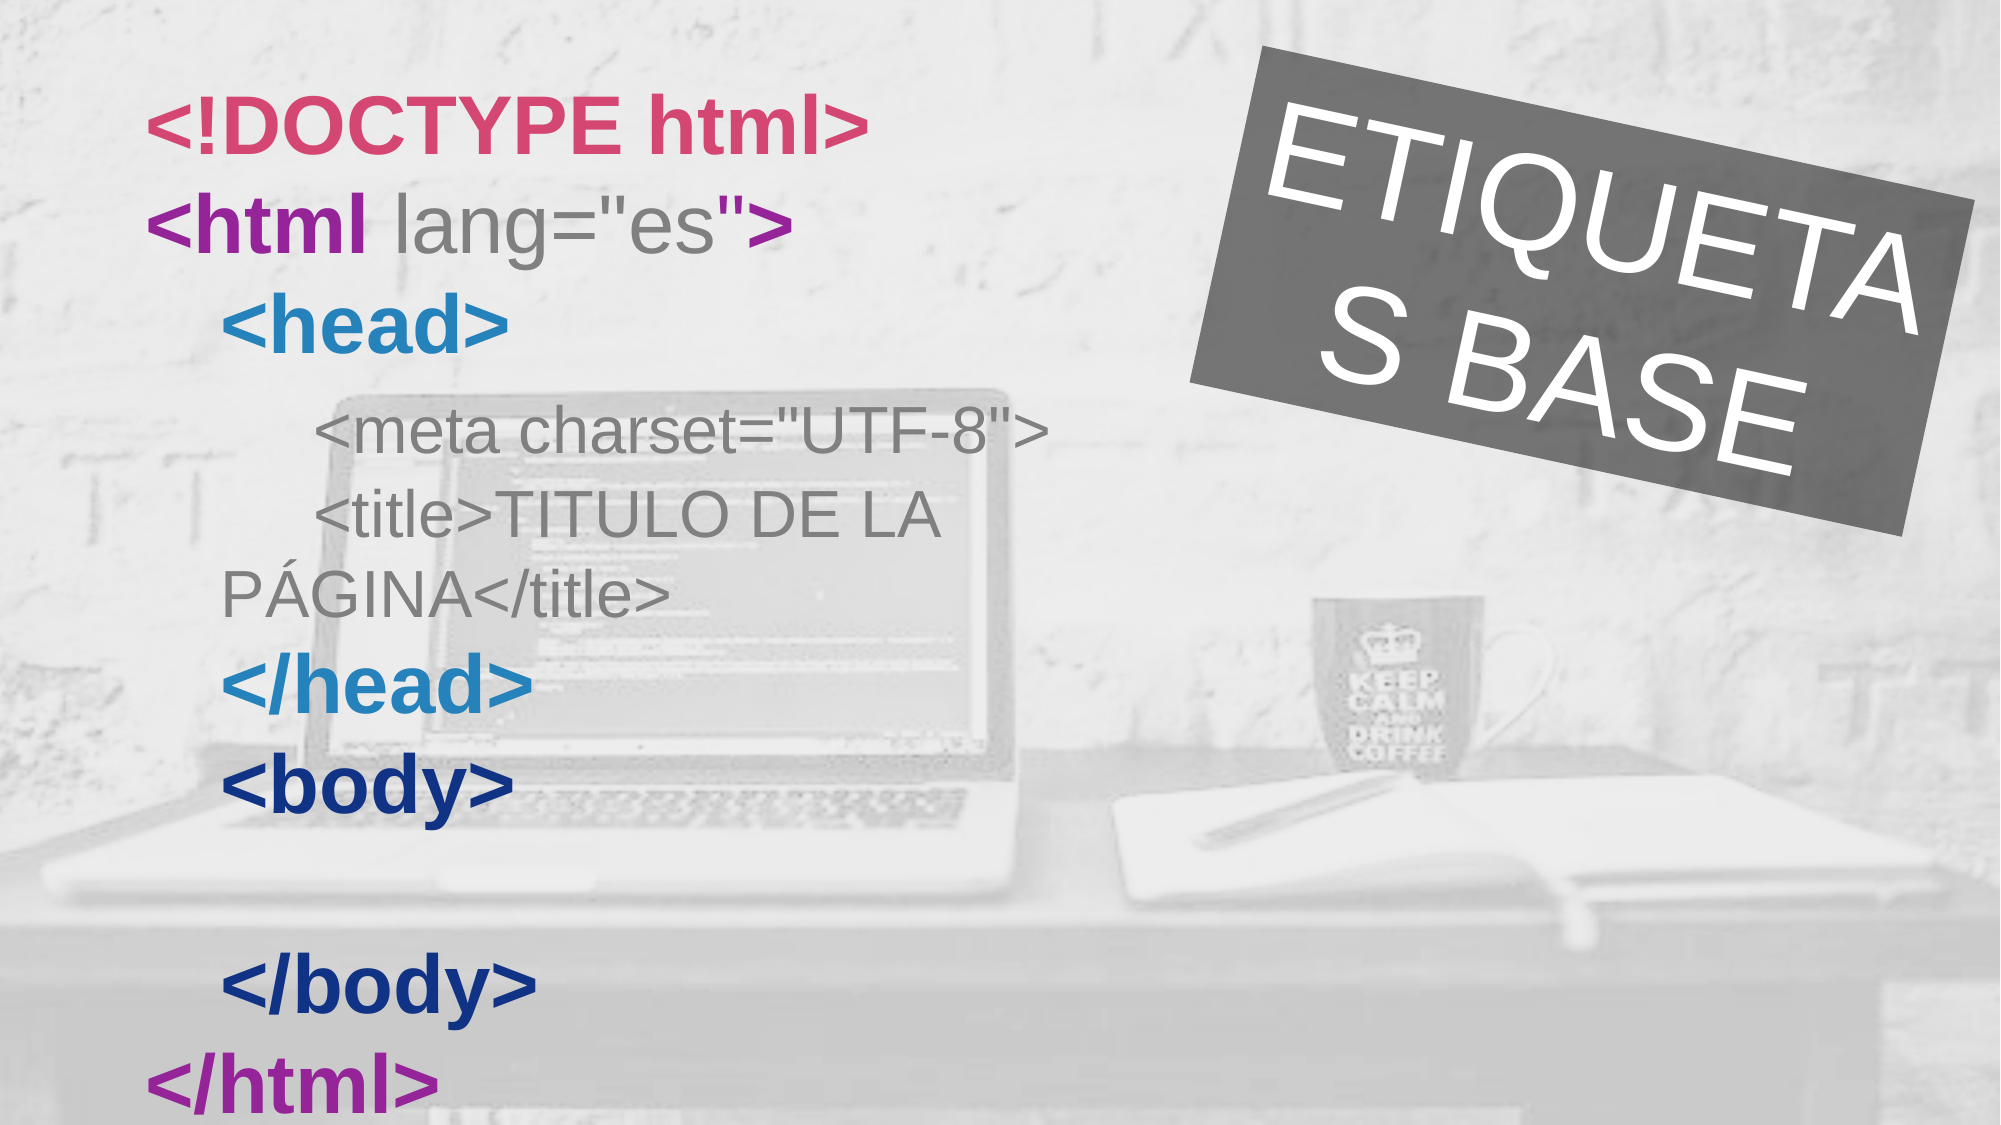

<!DOCTYPE html>
<html lang="es">
<head>
    <meta charset="UTF-8">
     <title>TITULO DE LA PÁGINA</title>
</head>
<body>

</body>
</html>
ETIQUETAS BASE